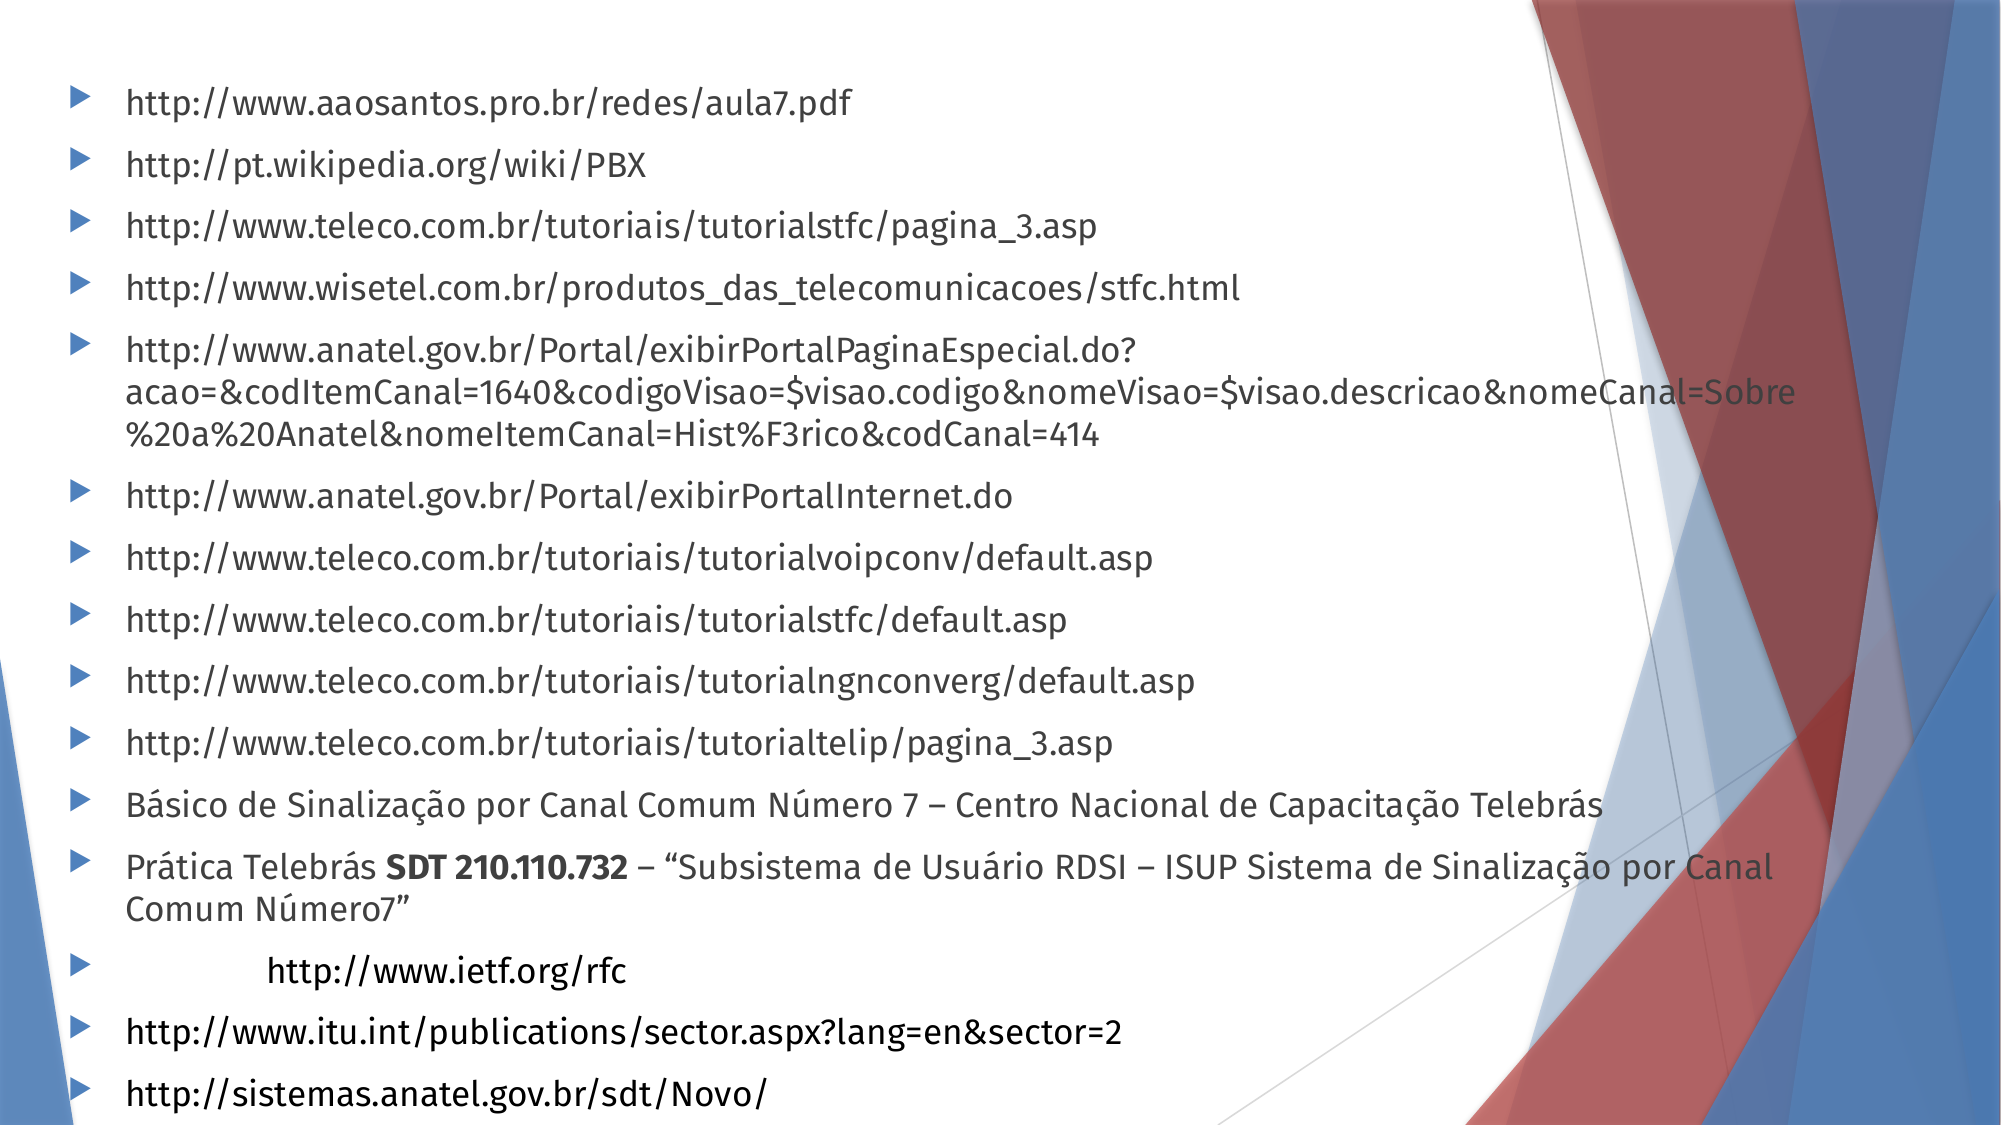

http://www.aaosantos.pro.br/redes/aula7.pdf
http://pt.wikipedia.org/wiki/PBX
http://www.teleco.com.br/tutoriais/tutorialstfc/pagina_3.asp
http://www.wisetel.com.br/produtos_das_telecomunicacoes/stfc.html
http://www.anatel.gov.br/Portal/exibirPortalPaginaEspecial.do?acao=&codItemCanal=1640&codigoVisao=$visao.codigo&nomeVisao=$visao.descricao&nomeCanal=Sobre%20a%20Anatel&nomeItemCanal=Hist%F3rico&codCanal=414
http://www.anatel.gov.br/Portal/exibirPortalInternet.do
http://www.teleco.com.br/tutoriais/tutorialvoipconv/default.asp
http://www.teleco.com.br/tutoriais/tutorialstfc/default.asp
http://www.teleco.com.br/tutoriais/tutorialngnconverg/default.asp
http://www.teleco.com.br/tutoriais/tutorialtelip/pagina_3.asp
Básico de Sinalização por Canal Comum Número 7 – Centro Nacional de Capacitação Telebrás
Prática Telebrás SDT 210.110.732 – “Subsistema de Usuário RDSI – ISUP Sistema de Sinalização por Canal Comum Número7”
	http://www.ietf.org/rfc
http://www.itu.int/publications/sector.aspx?lang=en&sector=2
http://sistemas.anatel.gov.br/sdt/Novo/